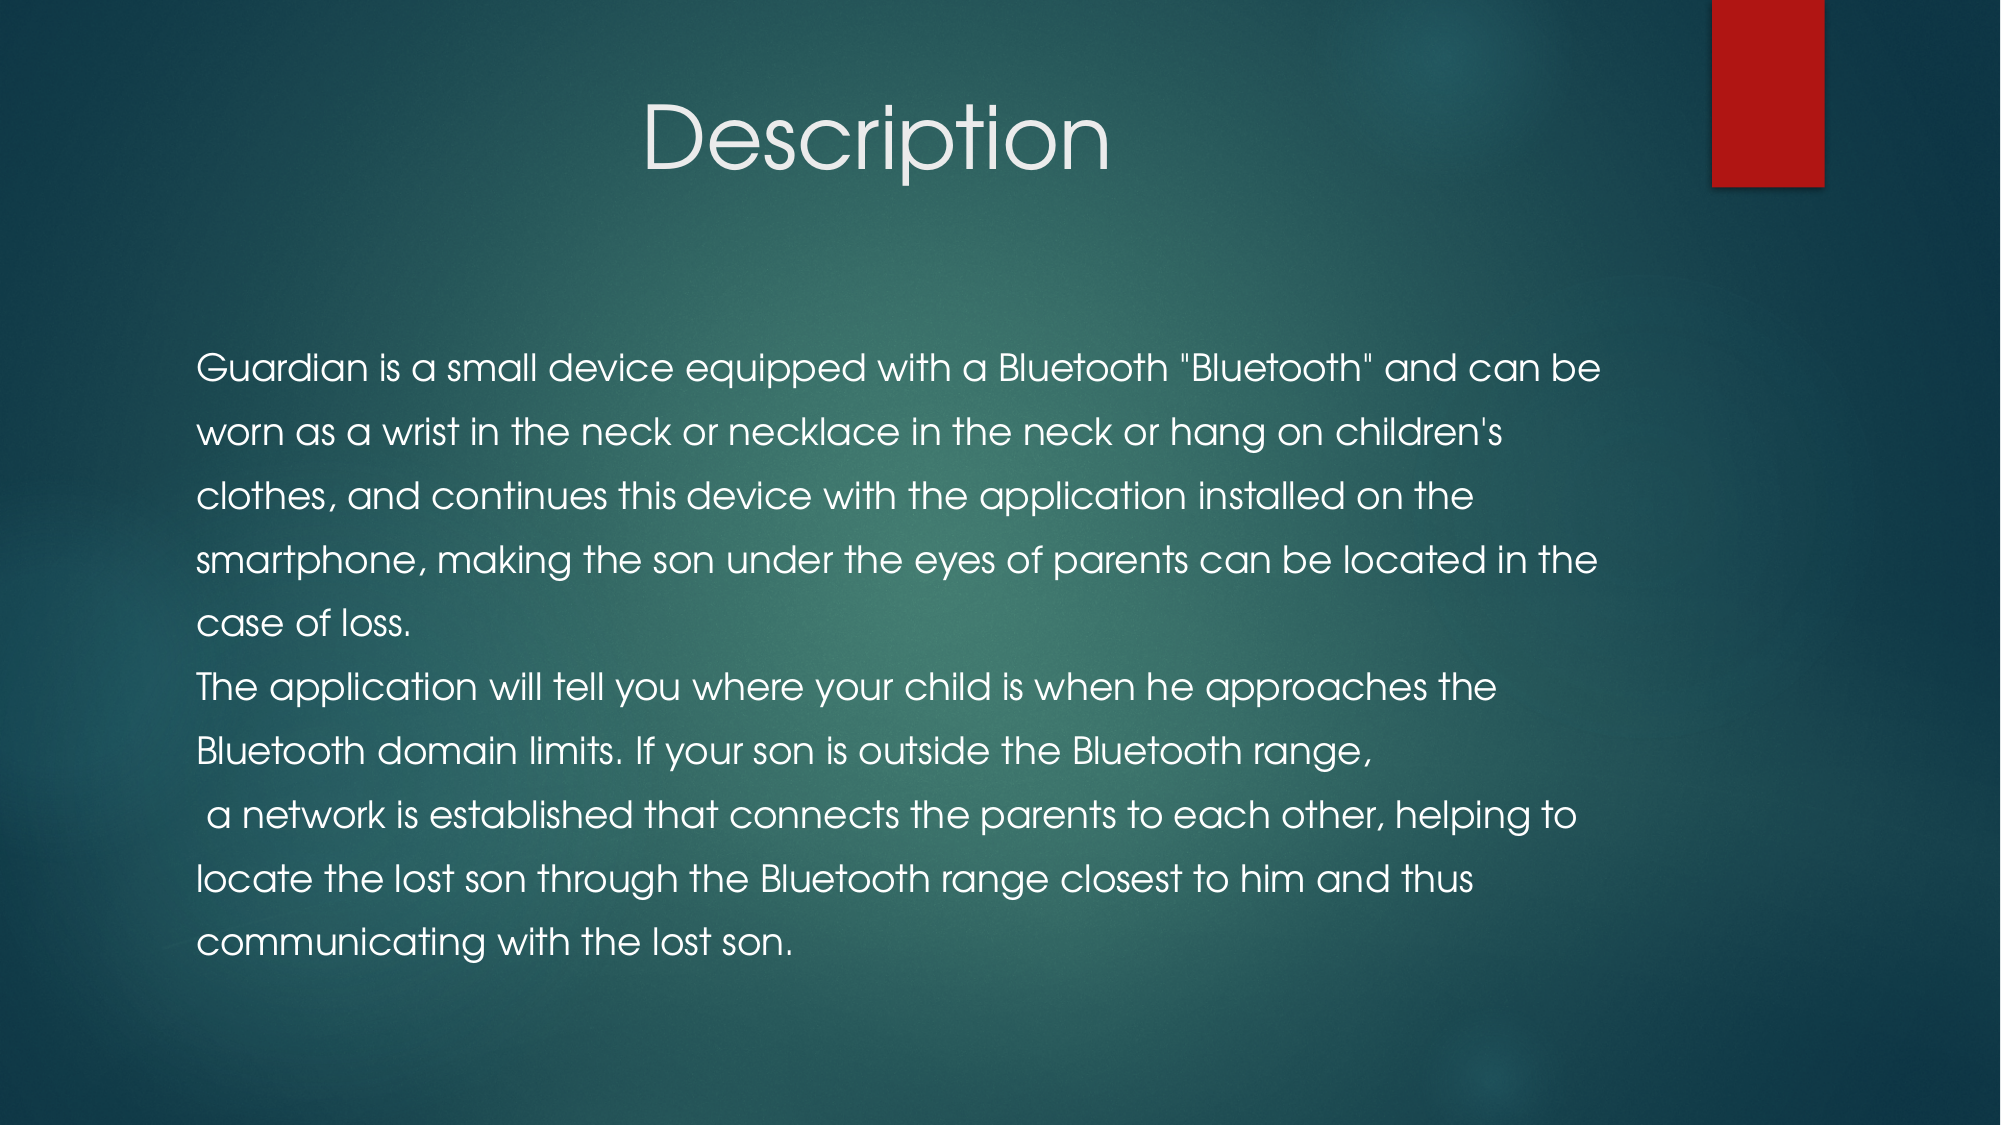

# Description
Guardian is a small device equipped with a Bluetooth "Bluetooth" and can be
worn as a wrist in the neck or necklace in the neck or hang on children's
clothes, and continues this device with the application installed on the
smartphone, making the son under the eyes of parents can be located in the
case of loss.
The application will tell you where your child is when he approaches the
Bluetooth domain limits. If your son is outside the Bluetooth range,
 a network is established that connects the parents to each other, helping to
locate the lost son through the Bluetooth range closest to him and thus
communicating with the lost son.